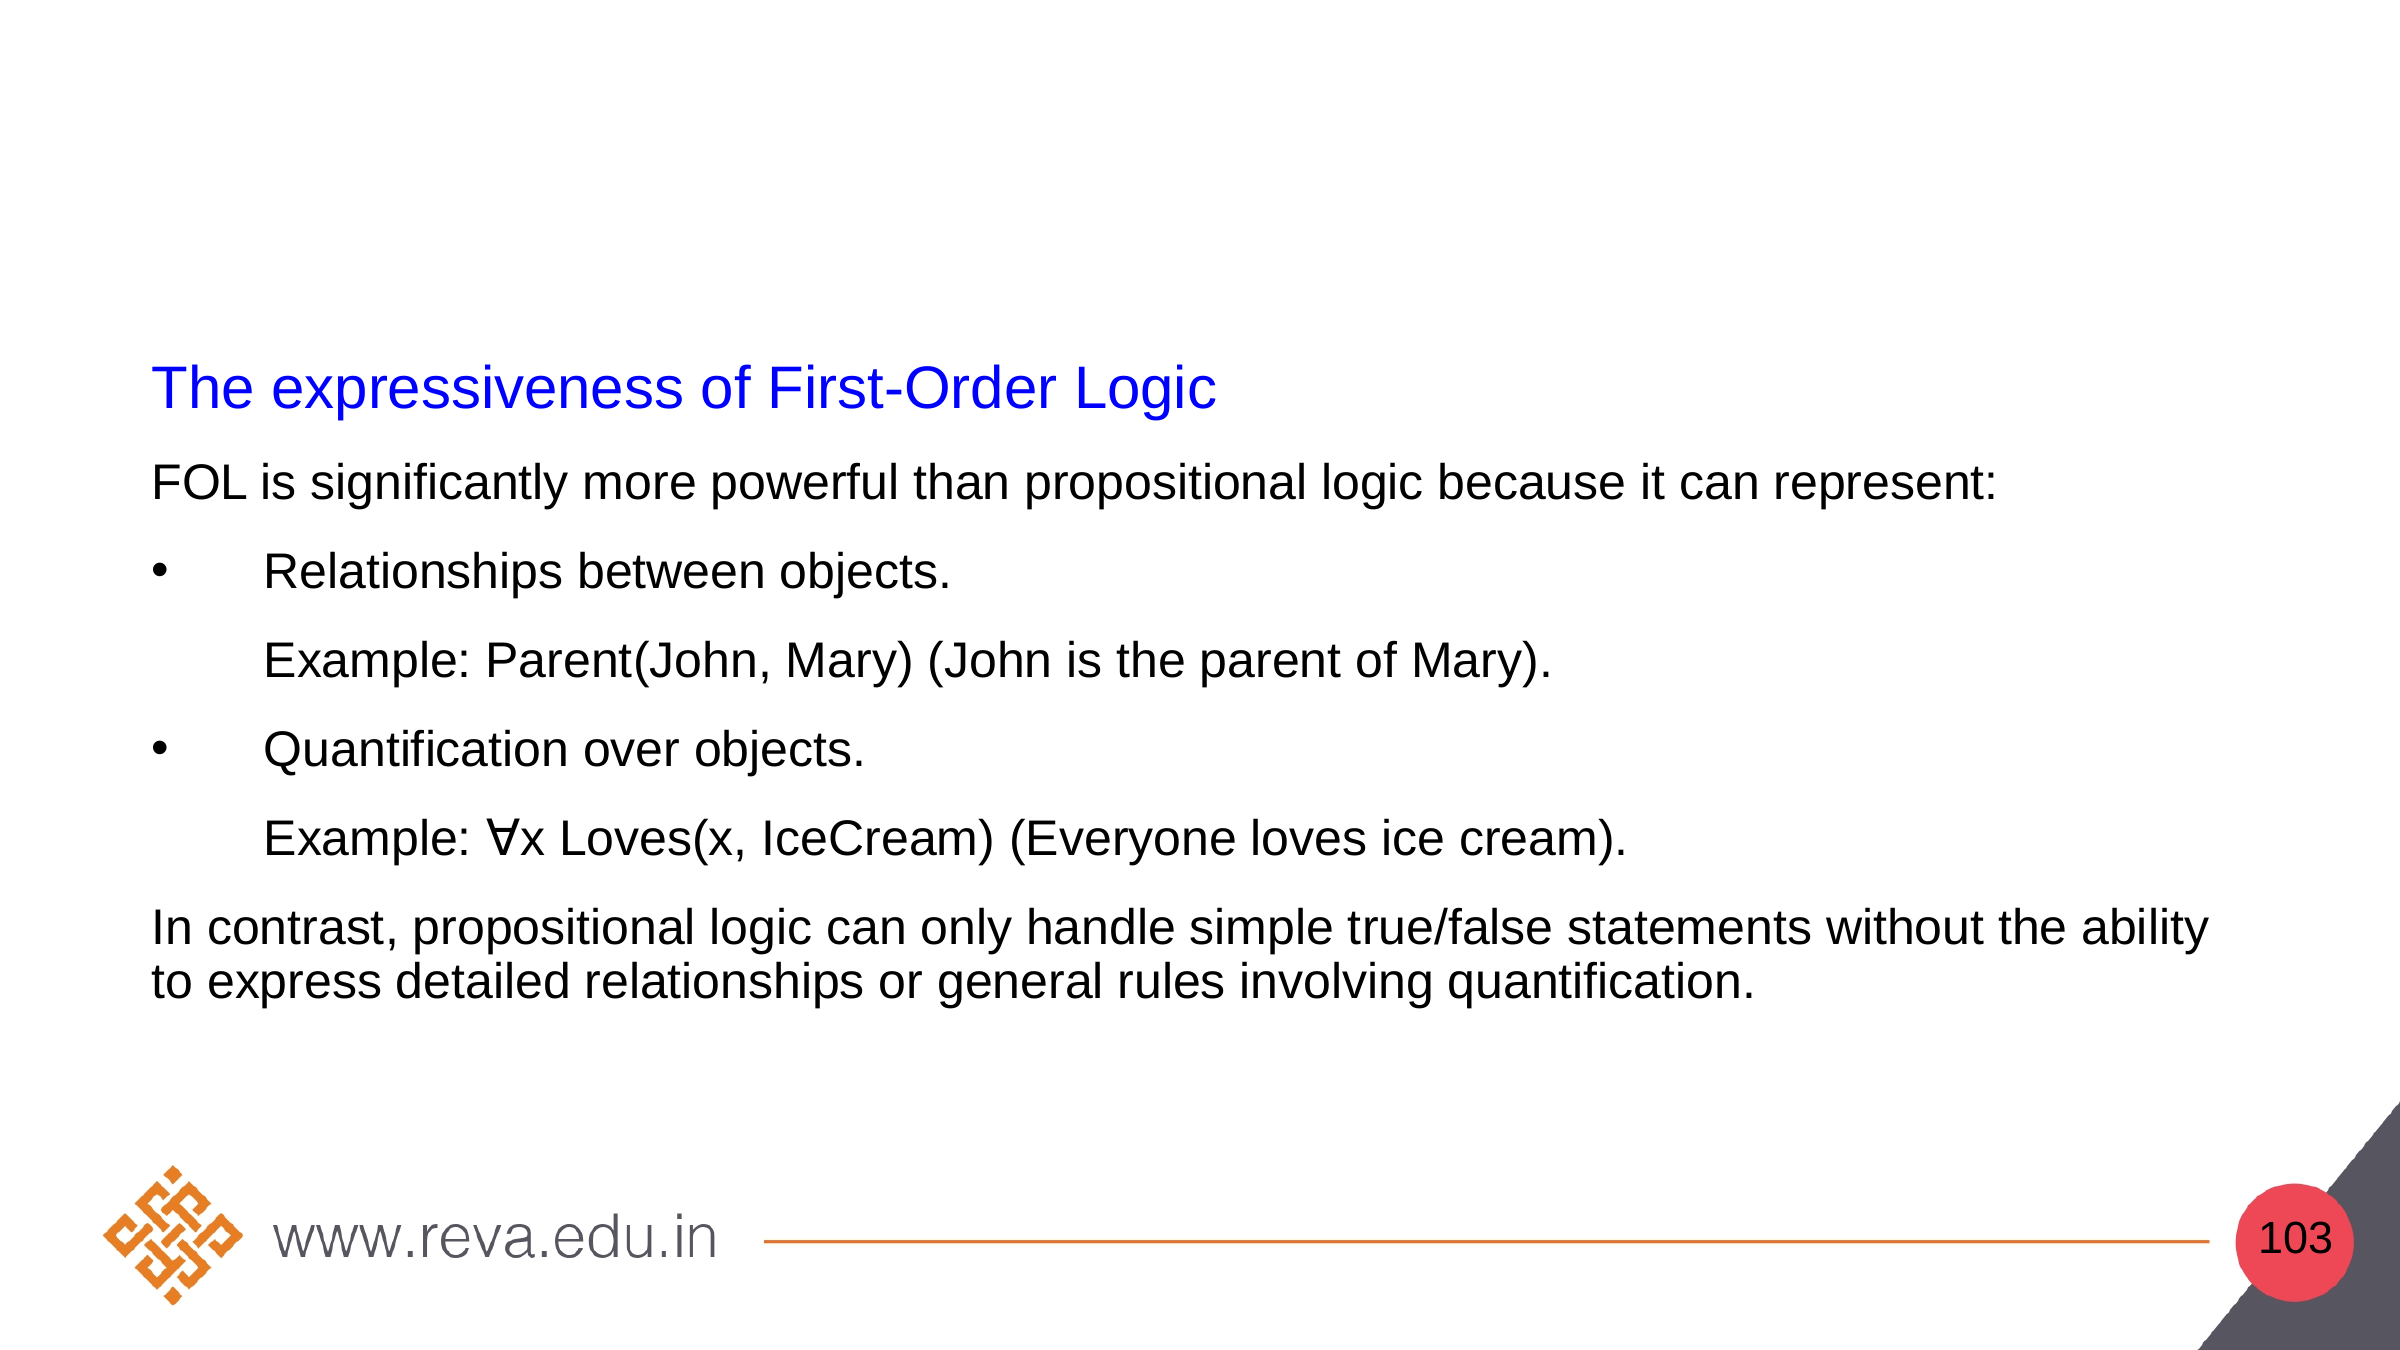

#
The expressiveness of First-Order Logic
FOL is significantly more powerful than propositional logic because it can represent:
    Relationships between objects.
        Example: Parent(John, Mary) (John is the parent of Mary).
    Quantification over objects.
        Example: ∀x Loves(x, IceCream) (Everyone loves ice cream).
In contrast, propositional logic can only handle simple true/false statements without the ability to express detailed relationships or general rules involving quantification.
103